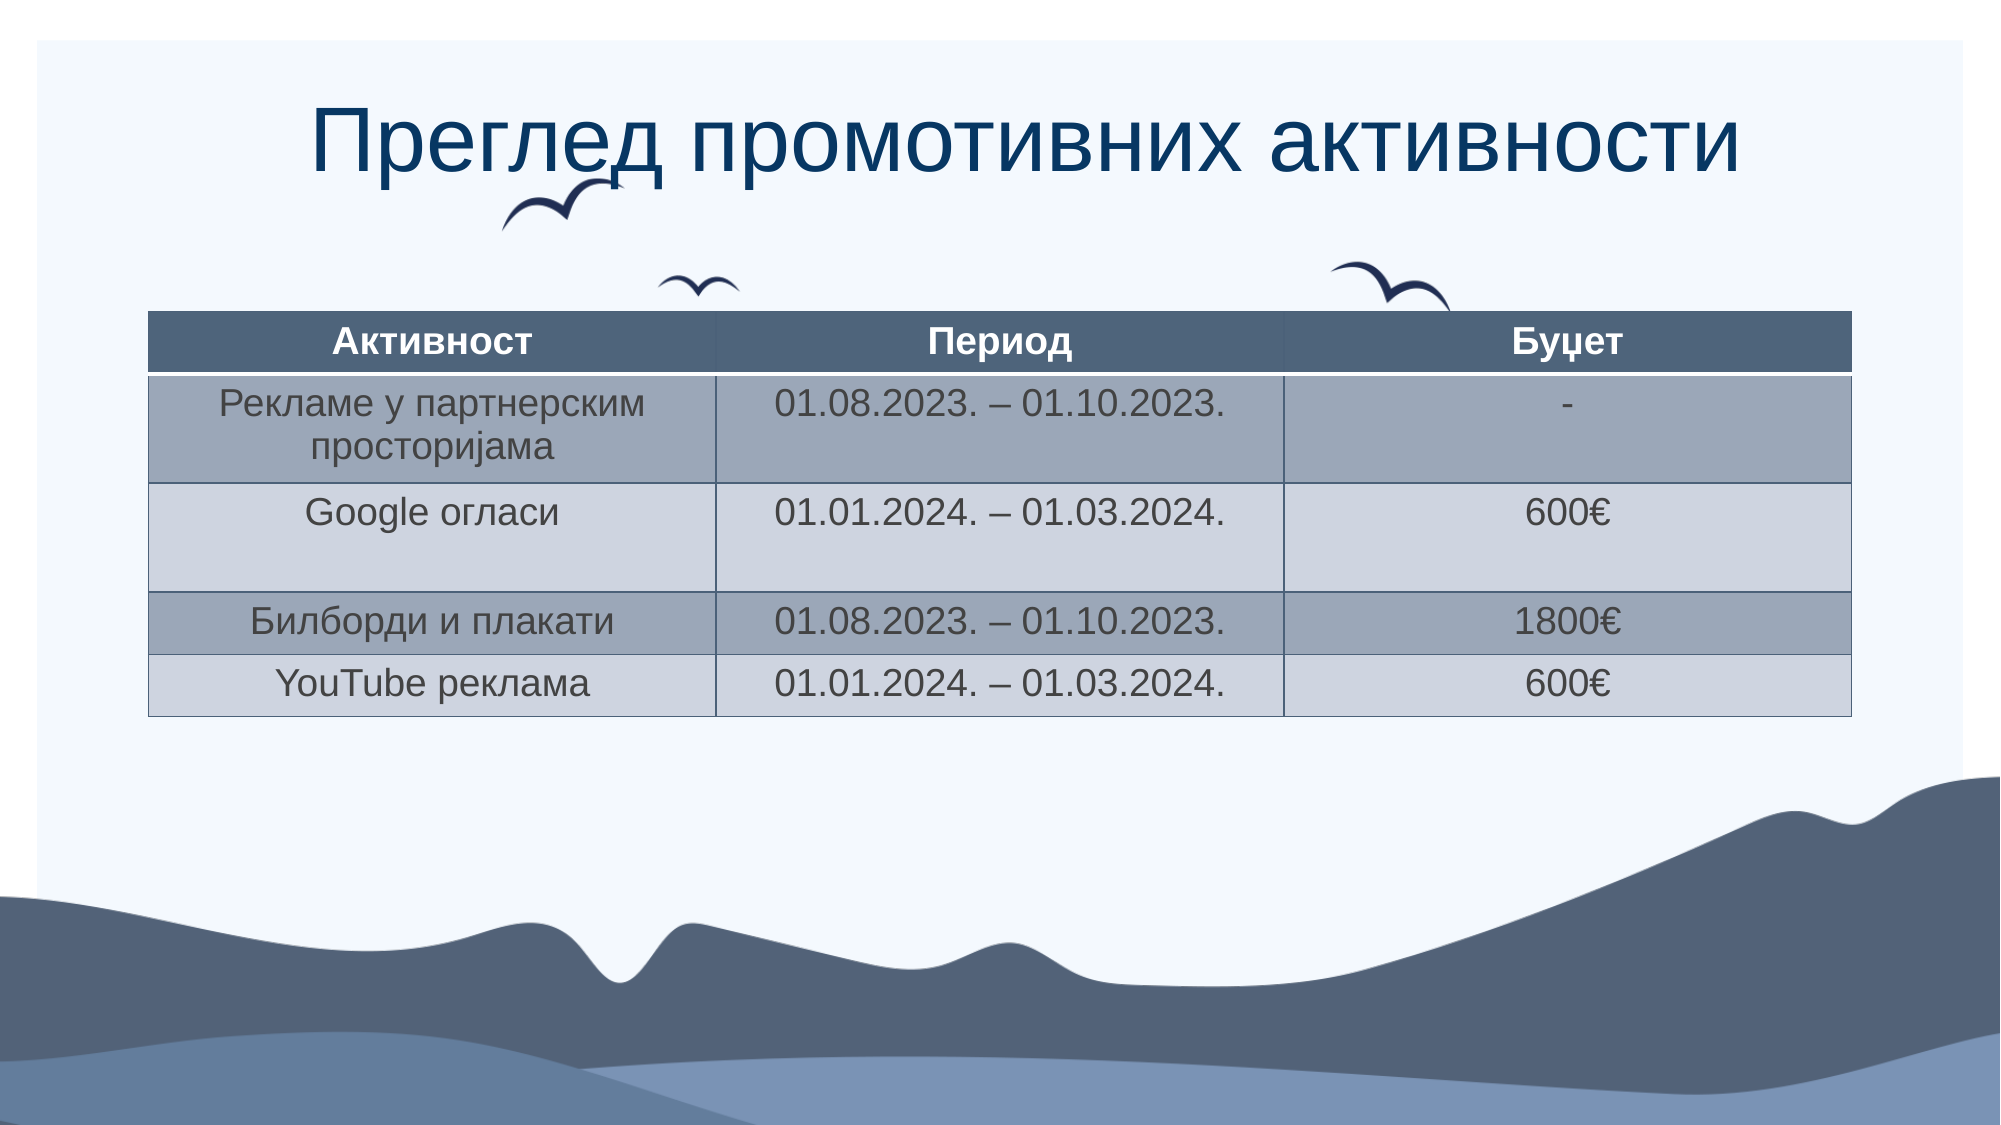

Преглед промотивних активности
| Активност | Период | Буџет |
| --- | --- | --- |
| Рекламе у партнерским просторијама | 01.08.2023. – 01.10.2023. | - |
| Google огласи | 01.01.2024. – 01.03.2024. | 600€ |
| Билборди и плакати | 01.08.2023. – 01.10.2023. | 1800€ |
| YouTube реклама | 01.01.2024. – 01.03.2024. | 600€ |